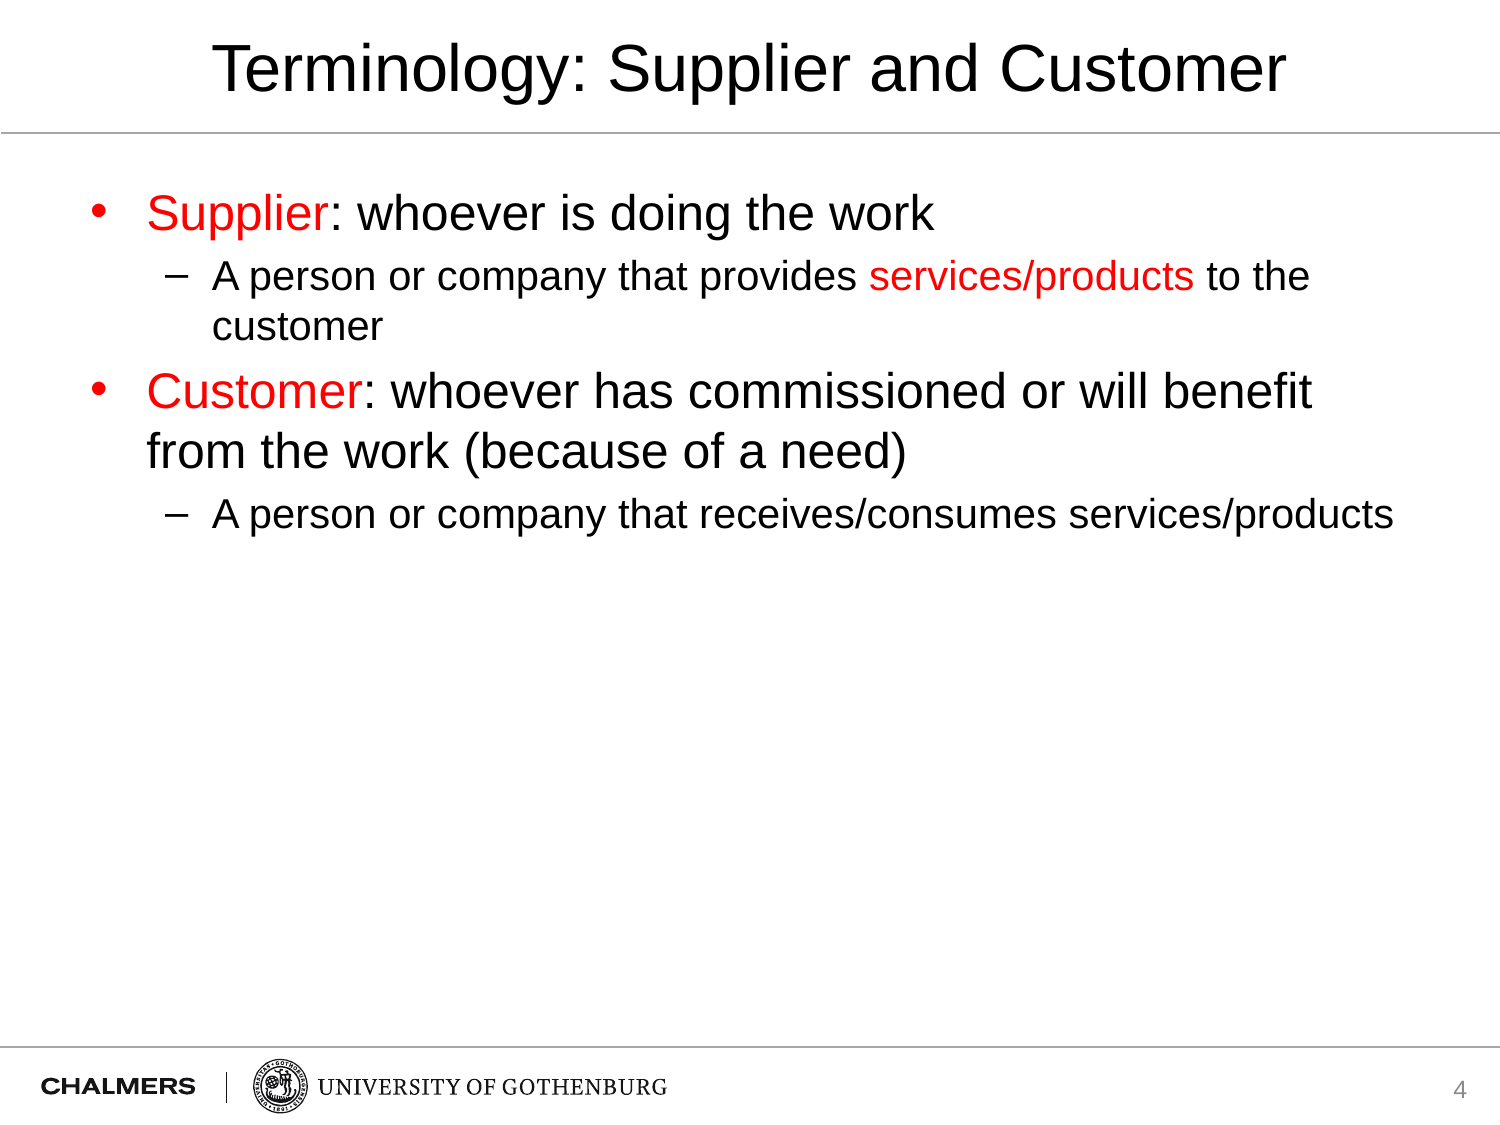

# Terminology: Supplier and Customer
Supplier: whoever is doing the work
A person or company that provides services/products to the customer
Customer: whoever has commissioned or will benefit from the work (because of a need)
A person or company that receives/consumes services/products

4